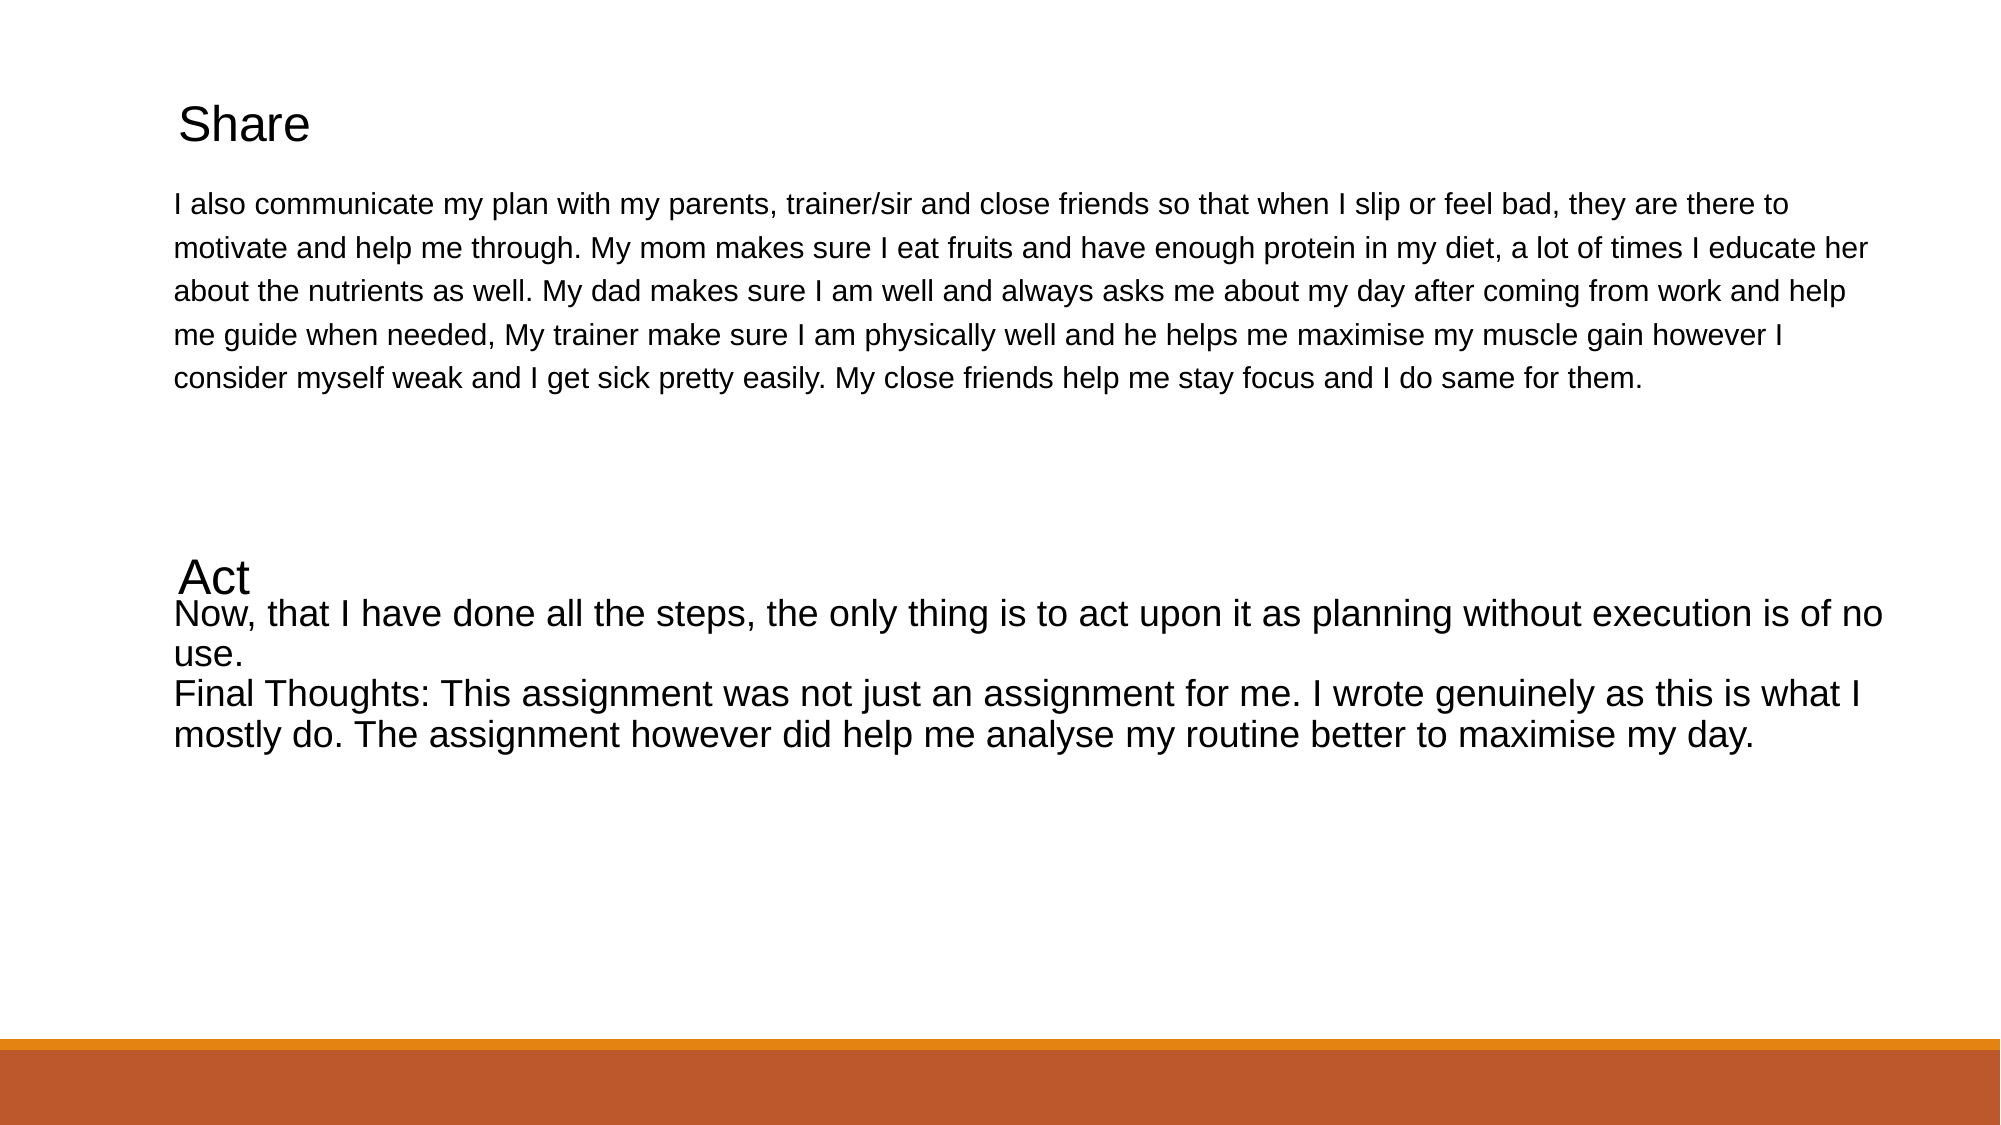

# Share
I also communicate my plan with my parents, trainer/sir and close friends so that when I slip or feel bad, they are there to motivate and help me through. My mom makes sure I eat fruits and have enough protein in my diet, a lot of times I educate her about the nutrients as well. My dad makes sure I am well and always asks me about my day after coming from work and help me guide when needed, My trainer make sure I am physically well and he helps me maximise my muscle gain however I consider myself weak and I get sick pretty easily. My close friends help me stay focus and I do same for them.
Act
Now, that I have done all the steps, the only thing is to act upon it as planning without execution is of no use.
Final Thoughts: This assignment was not just an assignment for me. I wrote genuinely as this is what I mostly do. The assignment however did help me analyse my routine better to maximise my day.